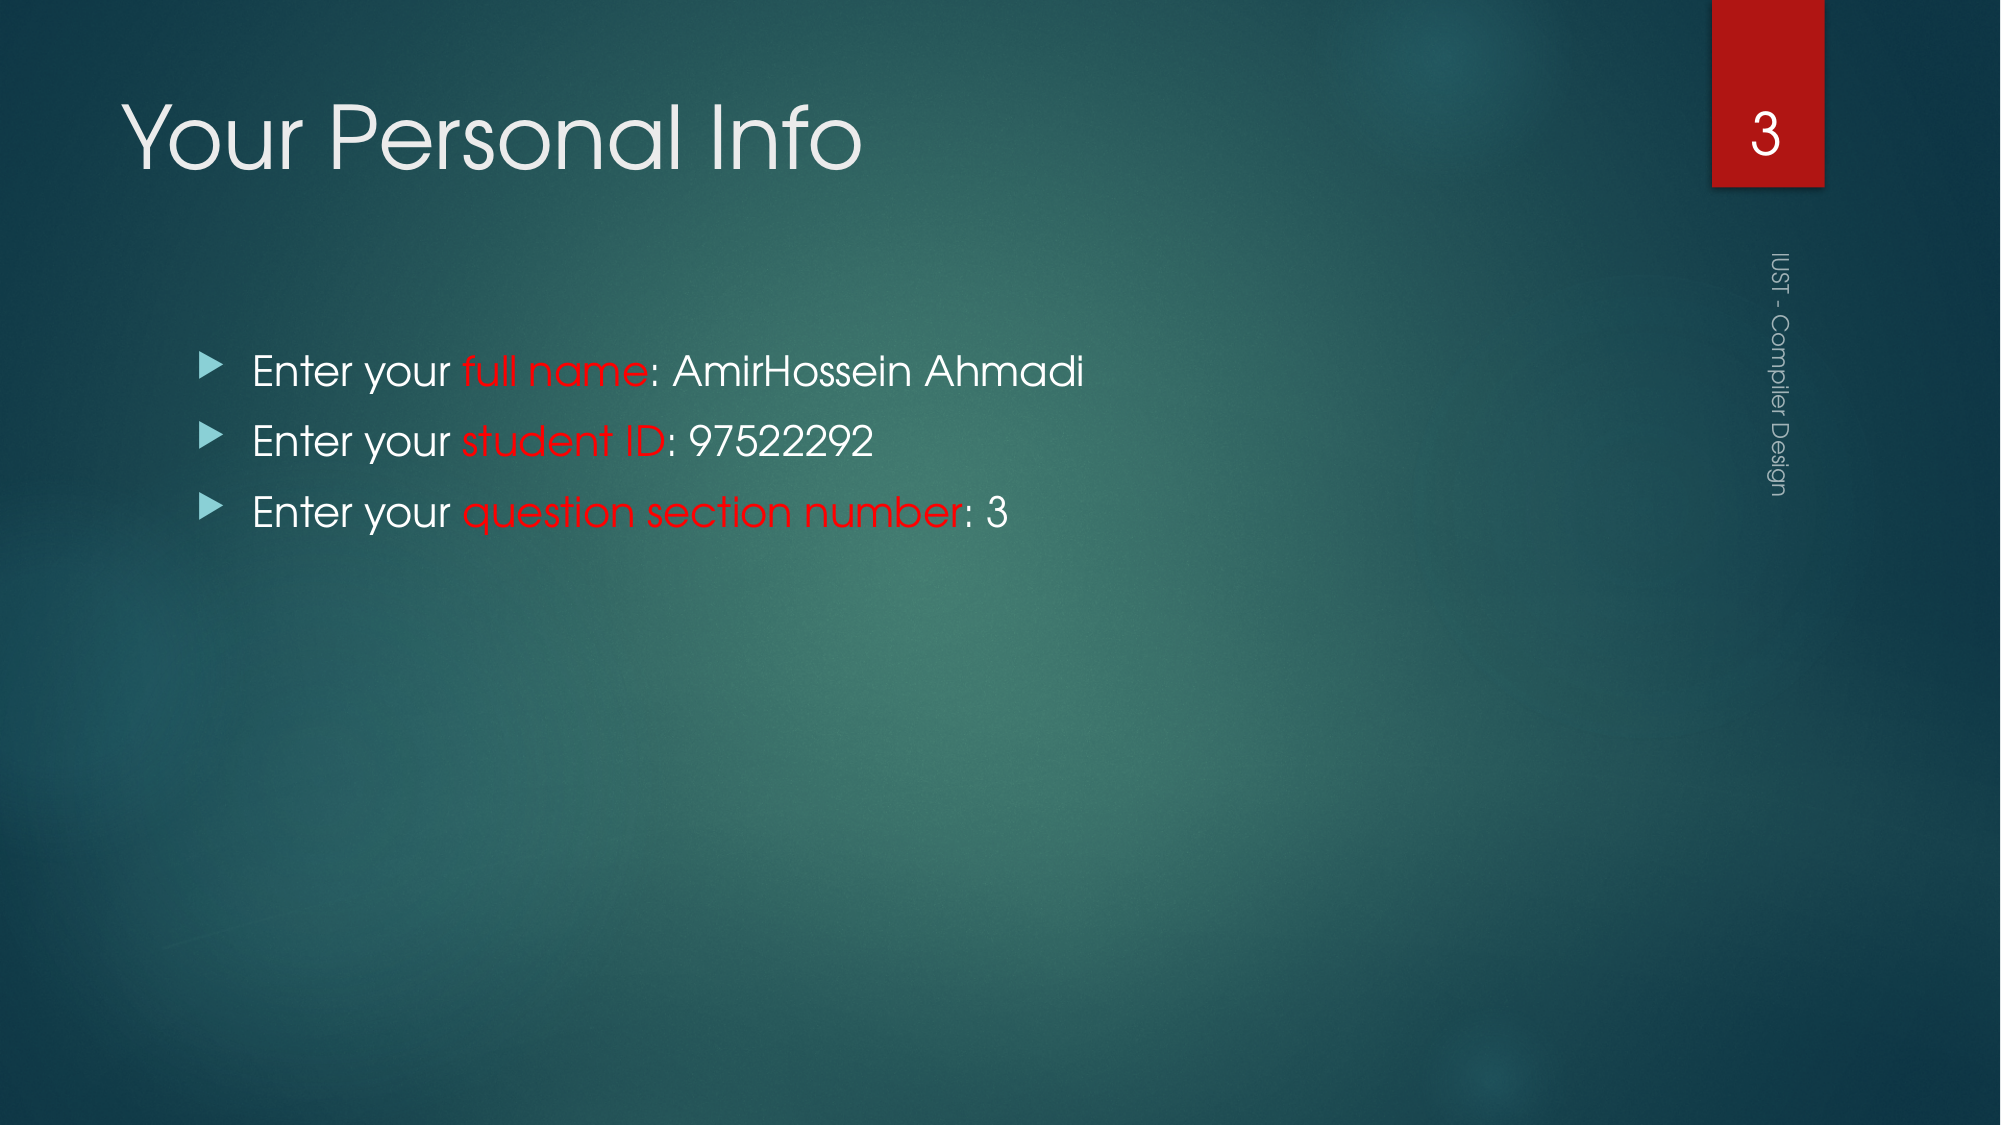

3
# Your Personal Info
Enter your full name: AmirHossein Ahmadi
Enter your student ID: 97522292
Enter your question section number: 3

IUST - Compiler Design